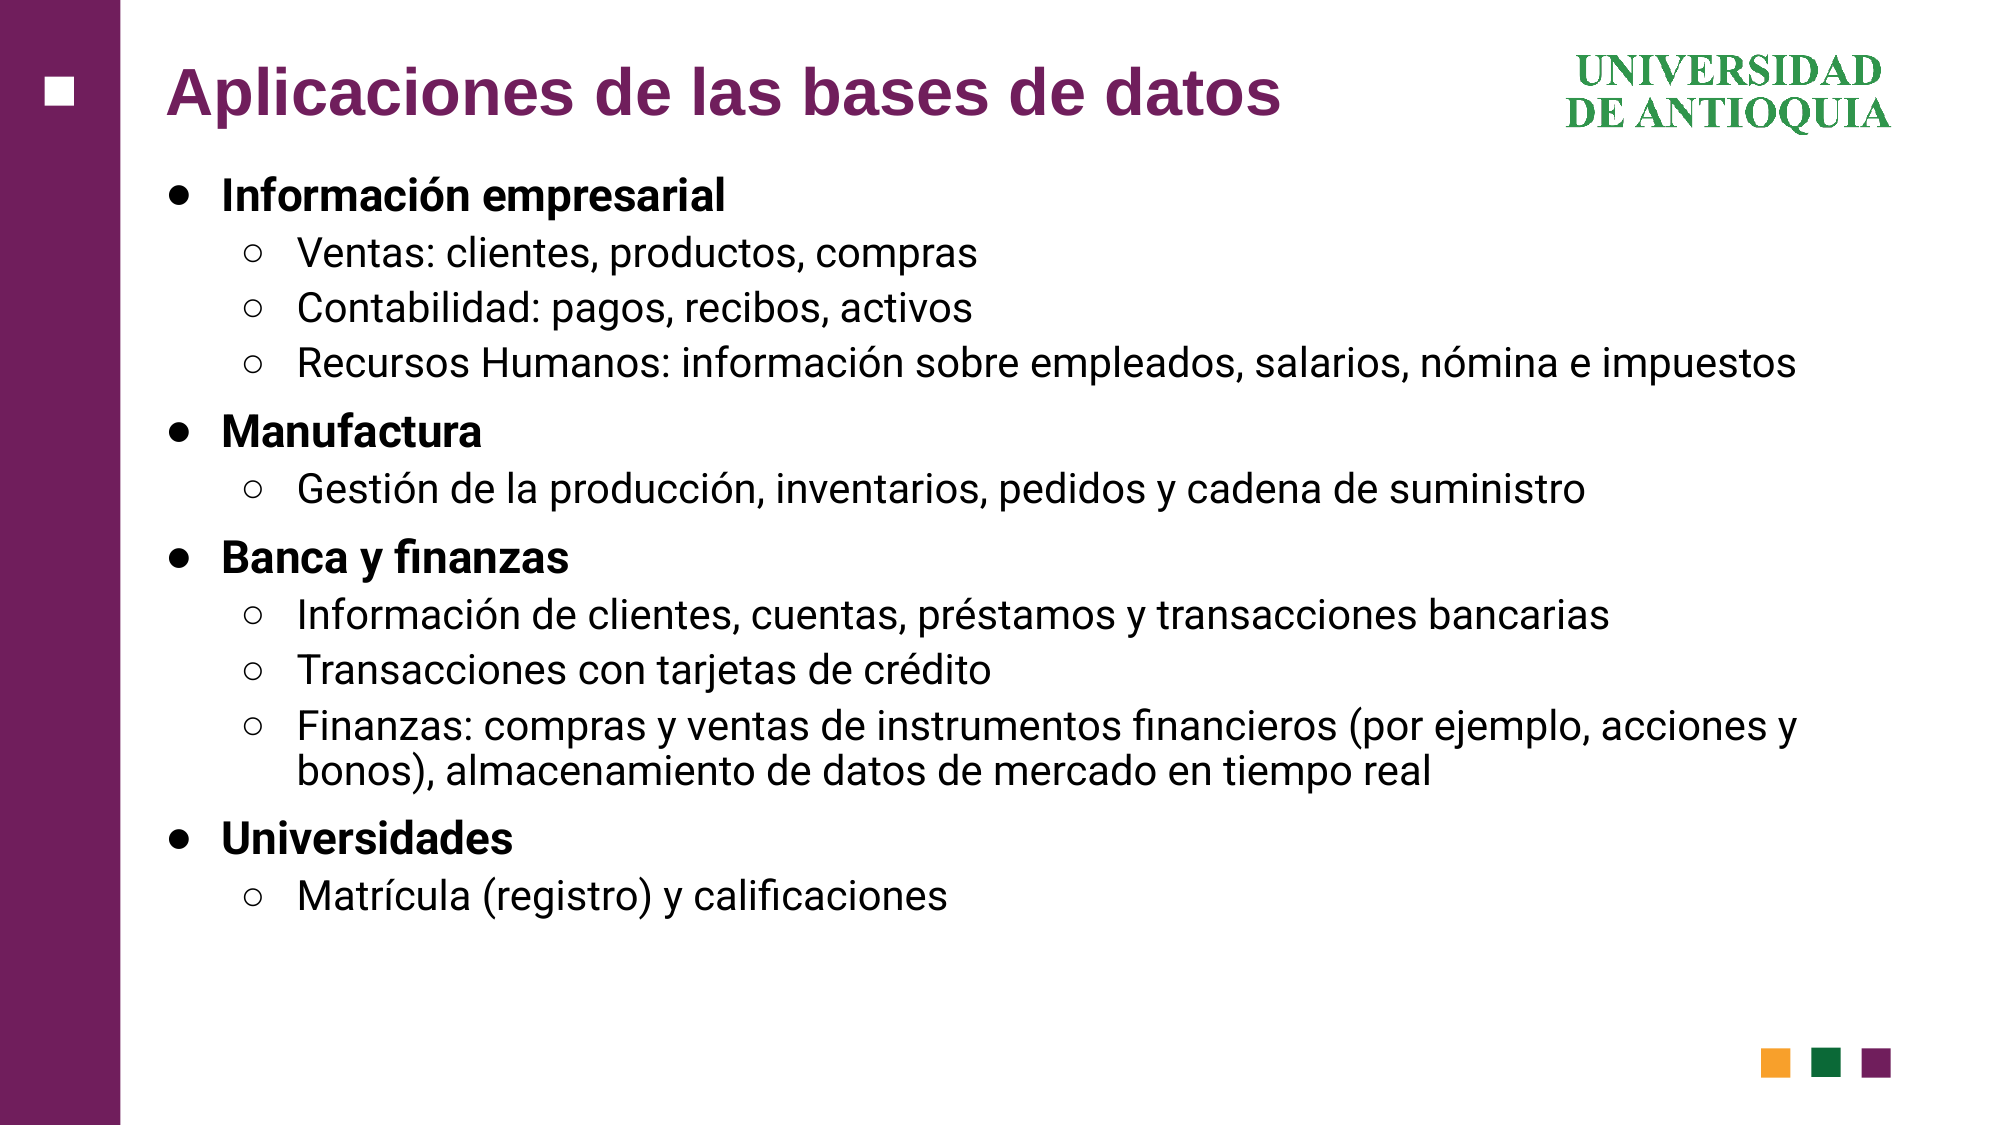

# Aplicaciones de las bases de datos
Información empresarial
Ventas: clientes, productos, compras
Contabilidad: pagos, recibos, activos
Recursos Humanos: información sobre empleados, salarios, nómina e impuestos
Manufactura
Gestión de la producción, inventarios, pedidos y cadena de suministro
Banca y finanzas
Información de clientes, cuentas, préstamos y transacciones bancarias
Transacciones con tarjetas de crédito
Finanzas: compras y ventas de instrumentos financieros (por ejemplo, acciones y bonos), almacenamiento de datos de mercado en tiempo real
Universidades
Matrícula (registro) y calificaciones